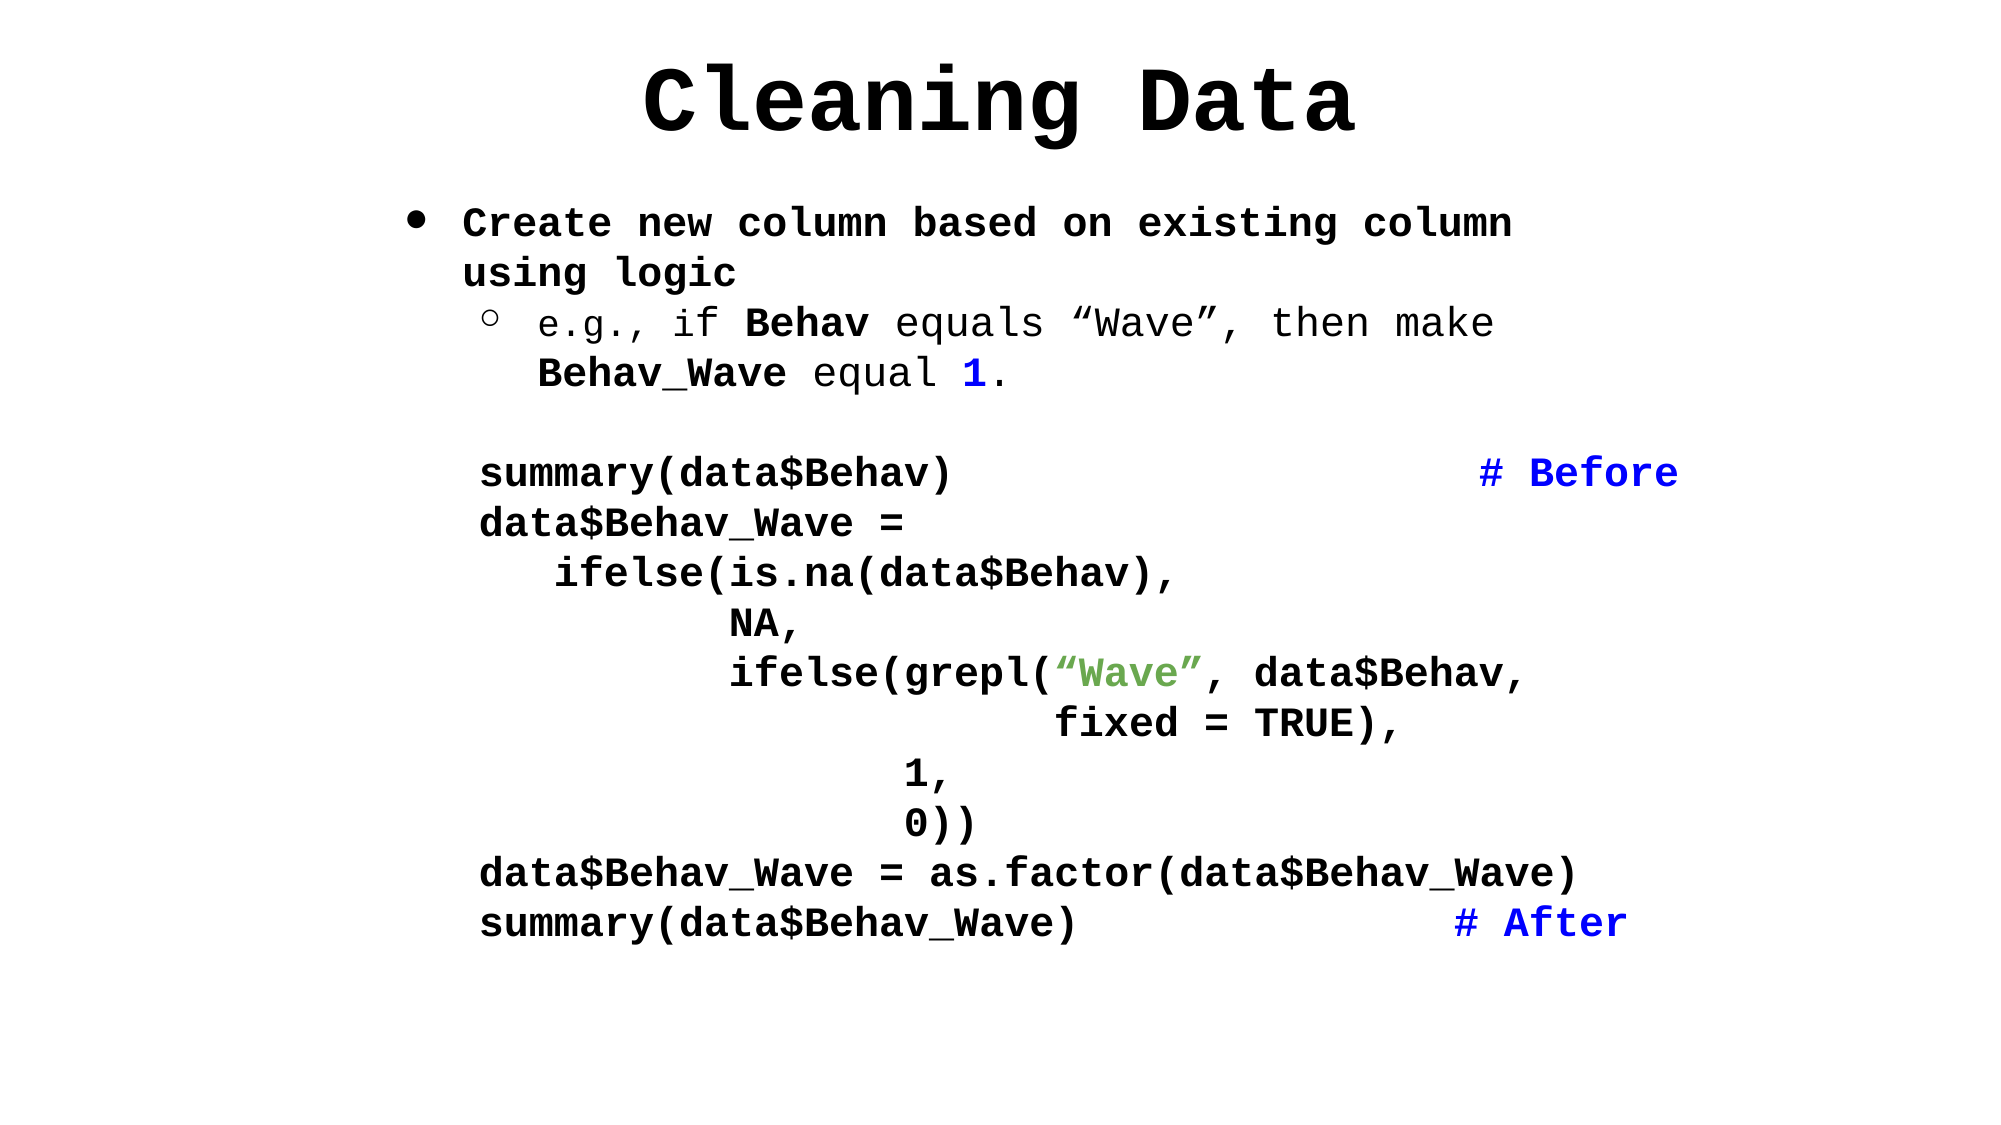

# Cleaning Data
Create new column based on existing column    using logic
e.g., if Behav equals “Wave”, then make Behav_Wave equal 1.

summary(data$Behav)                     # Before
data$Behav_Wave =
   ifelse(is.na(data$Behav),
          NA,
          ifelse(grepl(“Wave”, data$Behav,
                       fixed = TRUE),
                 1,
                 0))
data$Behav_Wave = as.factor(data$Behav_Wave)
summary(data$Behav_Wave)               # After